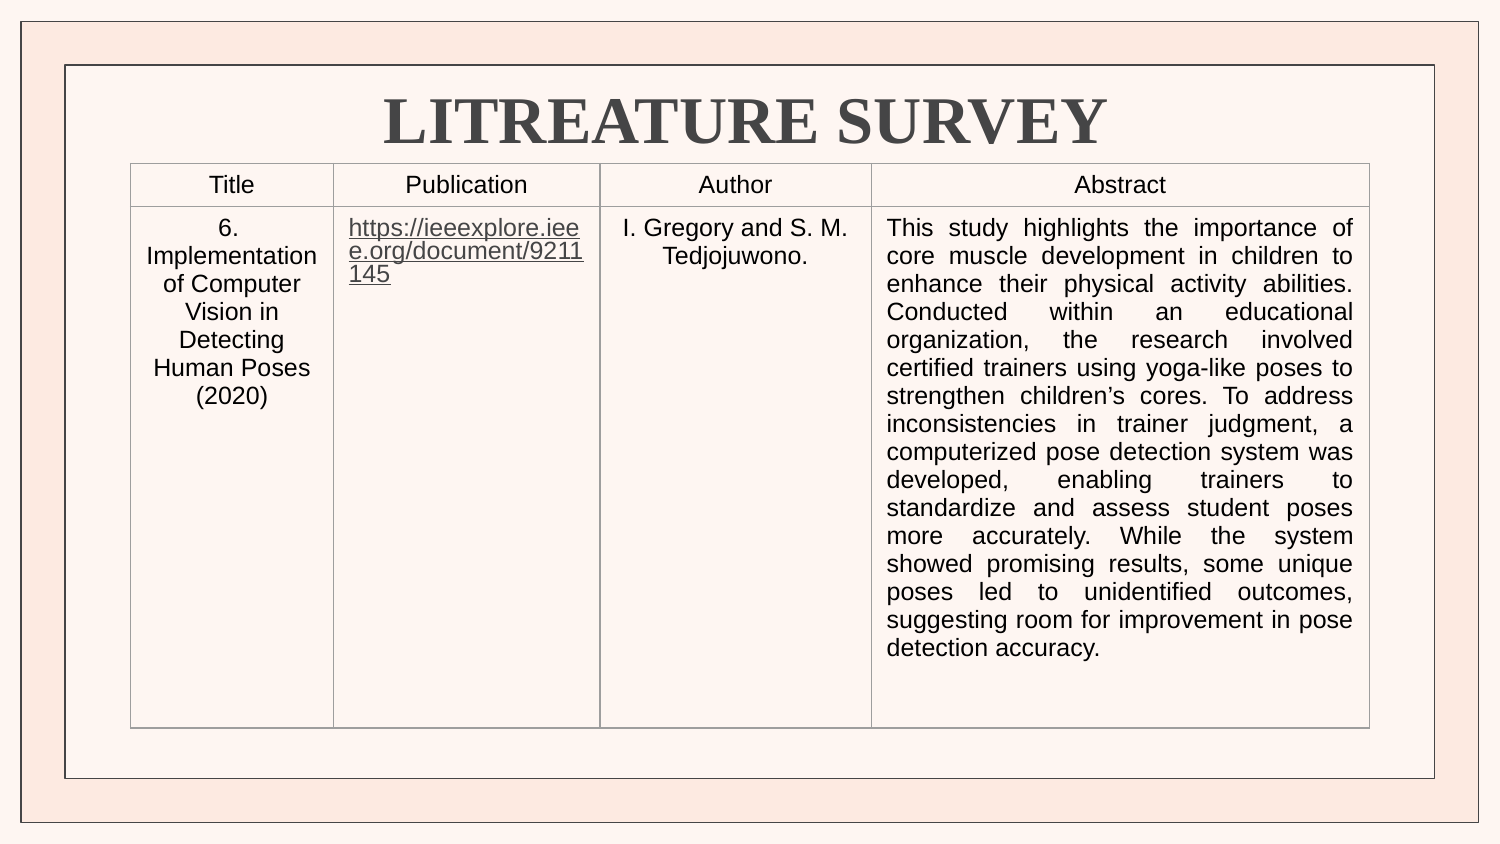

# LITREATURE SURVEY
| Title | Publication | Author | Abstract |
| --- | --- | --- | --- |
| 6. Implementation of Computer Vision in Detecting Human Poses (2020) | https://ieeexplore.ieee.org/document/9211145 | I. Gregory and S. M. Tedjojuwono. | This study highlights the importance of core muscle development in children to enhance their physical activity abilities. Conducted within an educational organization, the research involved certified trainers using yoga-like poses to strengthen children’s cores. To address inconsistencies in trainer judgment, a computerized pose detection system was developed, enabling trainers to standardize and assess student poses more accurately. While the system showed promising results, some unique poses led to unidentified outcomes, suggesting room for improvement in pose detection accuracy. |
ㅤㅤㅤ